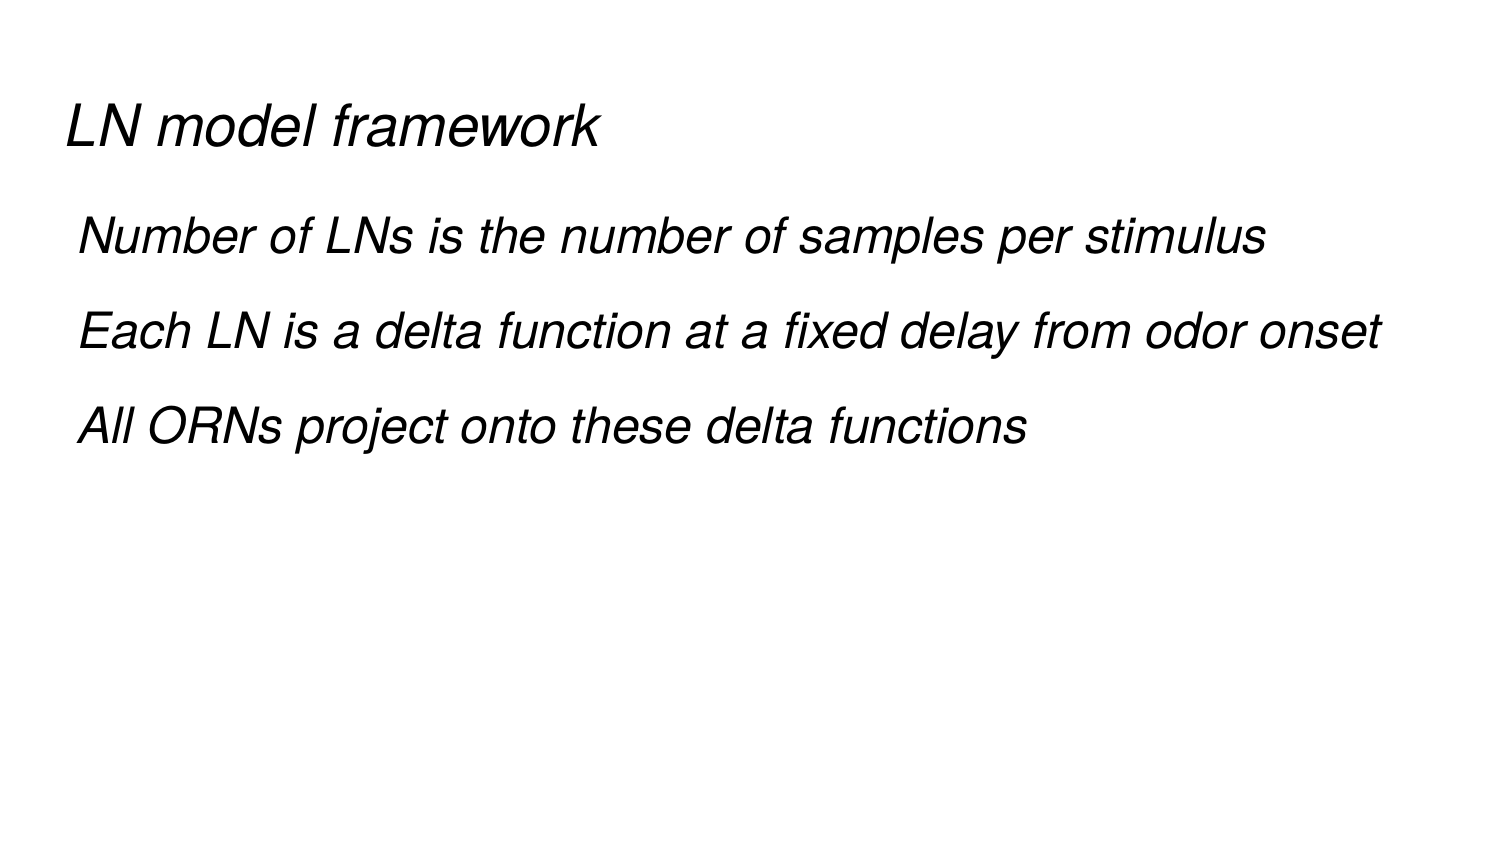

LN model framework
Number of LNs is the number of samples per stimulus

Each LN is a delta function at a fixed delay from odor onset

All ORNs project onto these delta functions